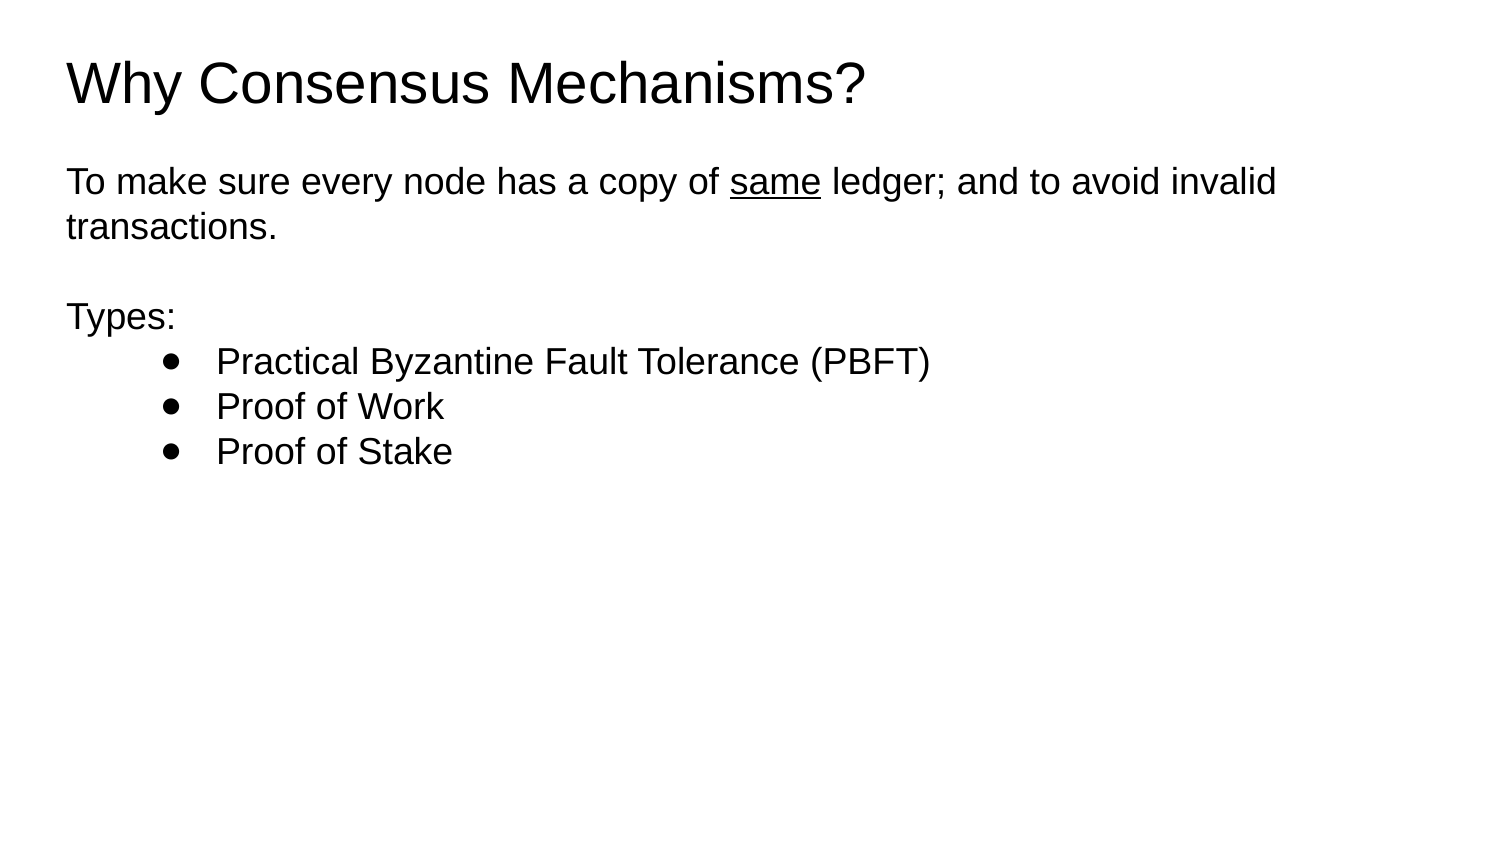

# Why Consensus Mechanisms?
To make sure every node has a copy of same ledger; and to avoid invalid transactions.

Types:
Practical Byzantine Fault Tolerance (PBFT)
Proof of Work
Proof of Stake